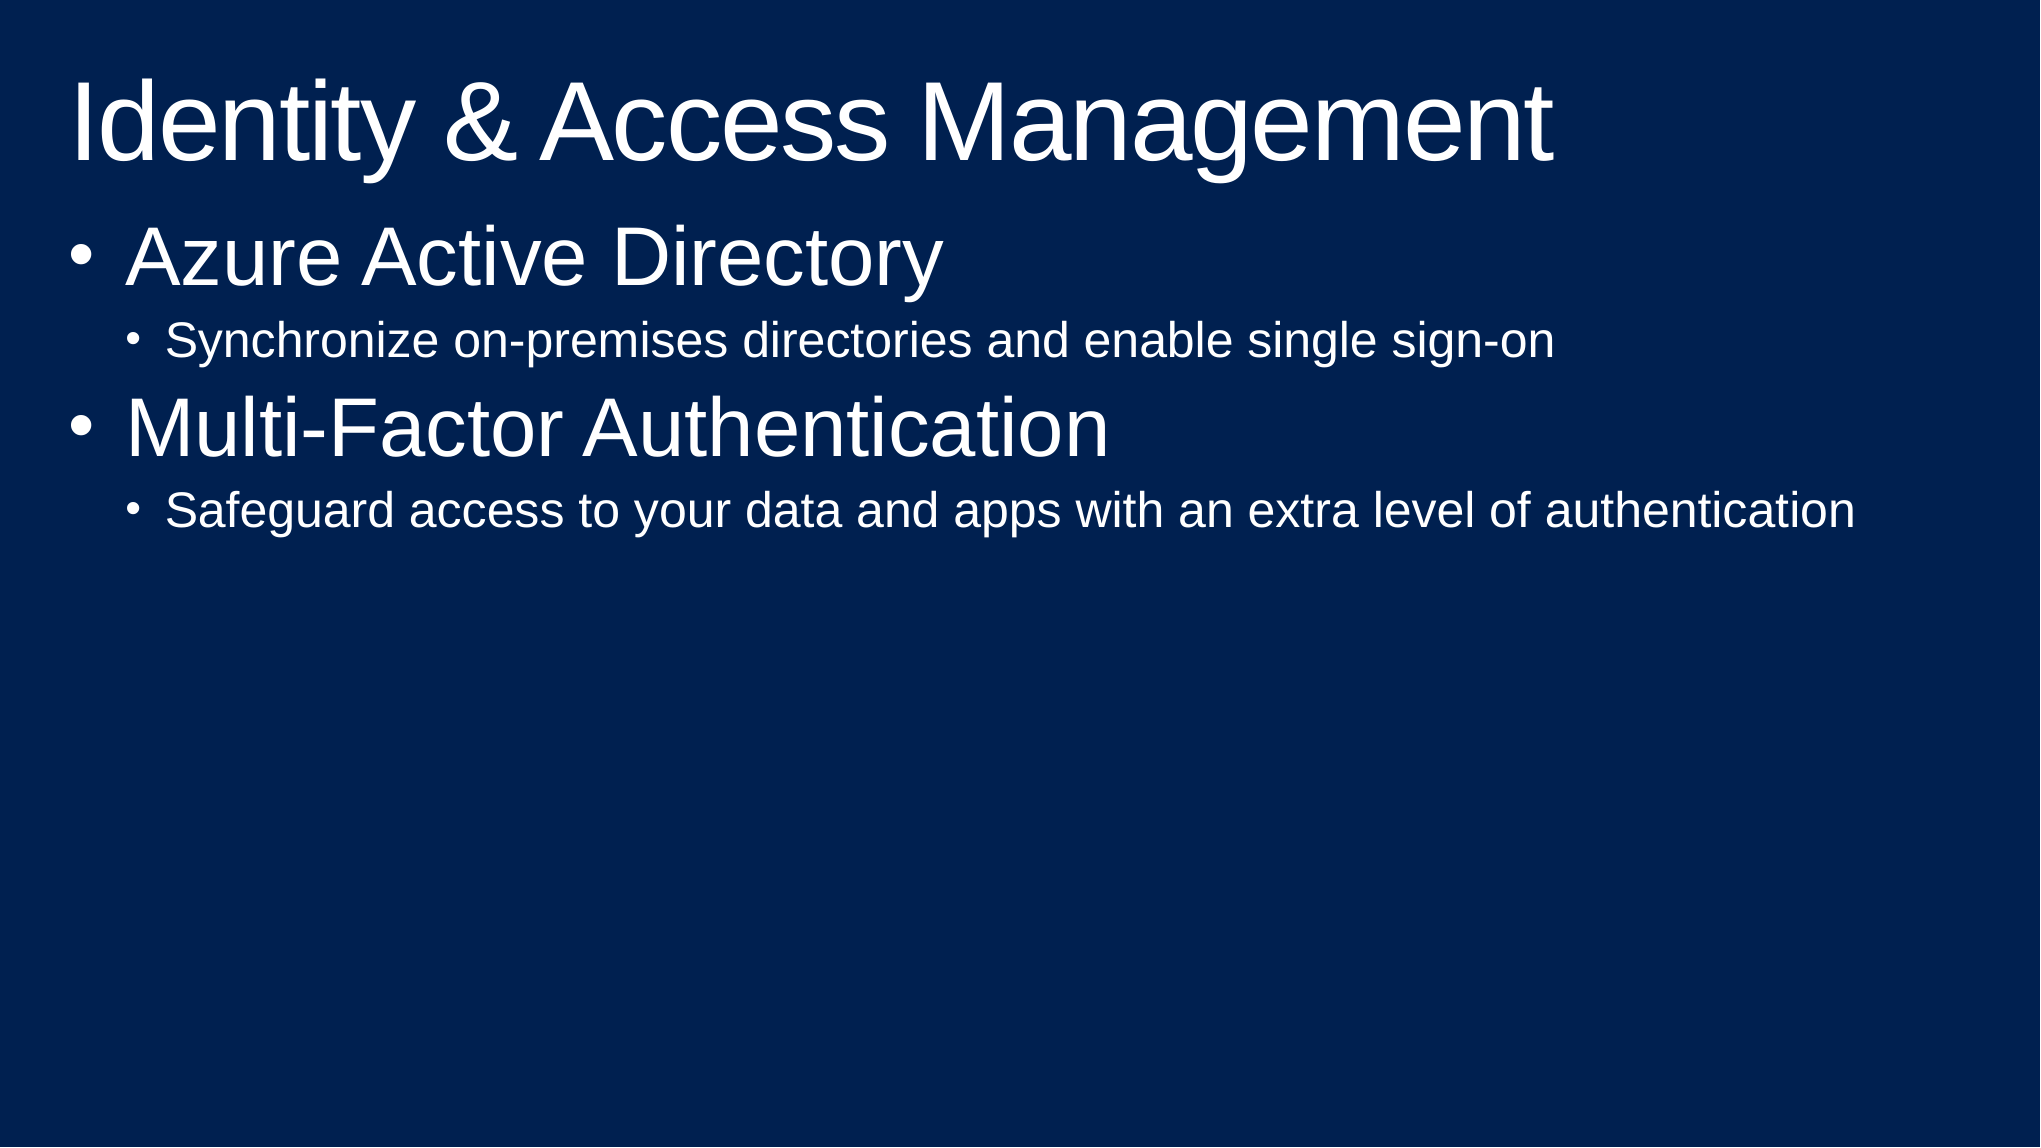

# Identity & Access Management
Azure Active Directory
Synchronize on-premises directories and enable single sign-on
Multi-Factor Authentication
Safeguard access to your data and apps with an extra level of authentication